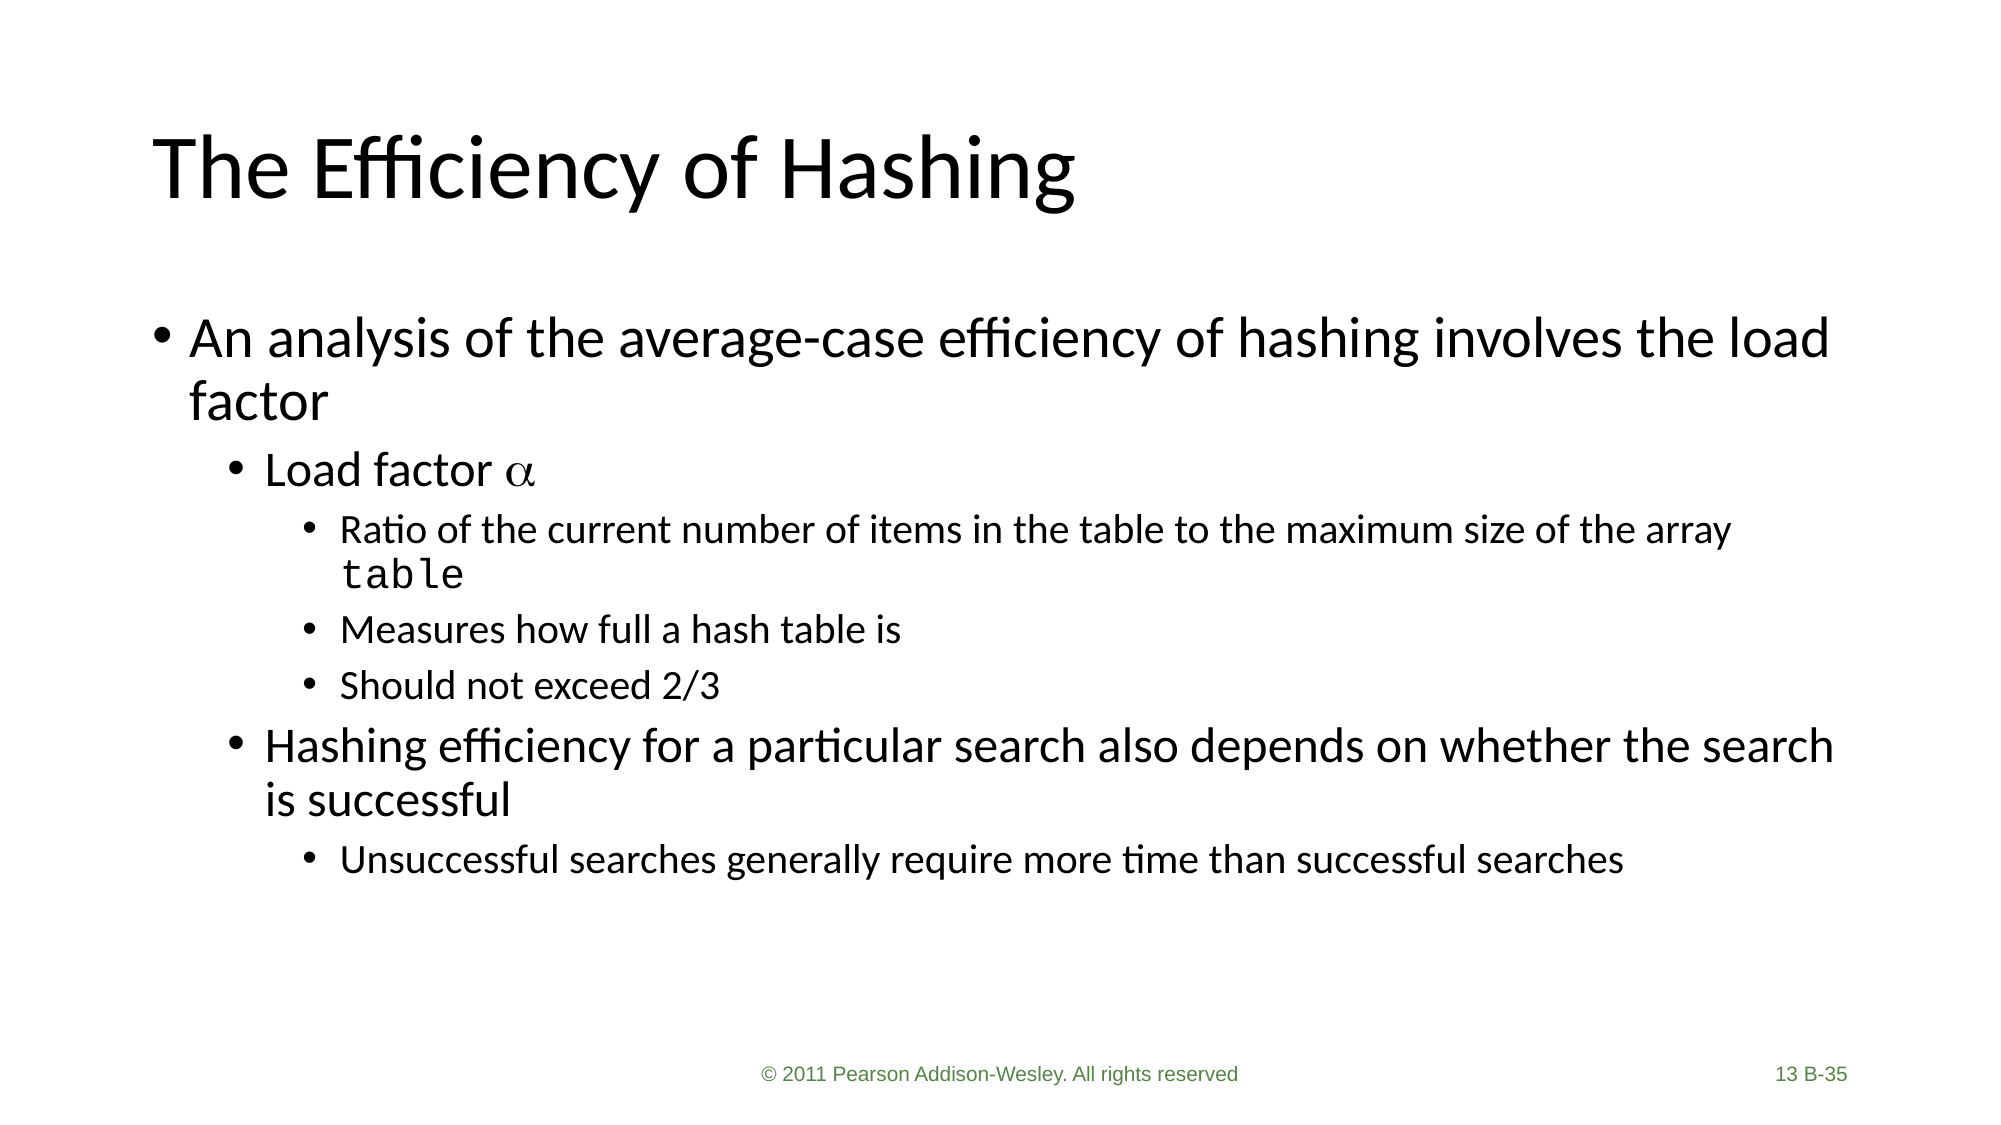

# The Efficiency of Hashing
An analysis of the average-case efficiency of hashing involves the load factor
Load factor α
Ratio of the current number of items in the table to the maximum size of the array table
Measures how full a hash table is
Should not exceed 2/3
Hashing efficiency for a particular search also depends on whether the search is successful
Unsuccessful searches generally require more time than successful searches
© 2011 Pearson Addison-Wesley. All rights reserved
13 B-35